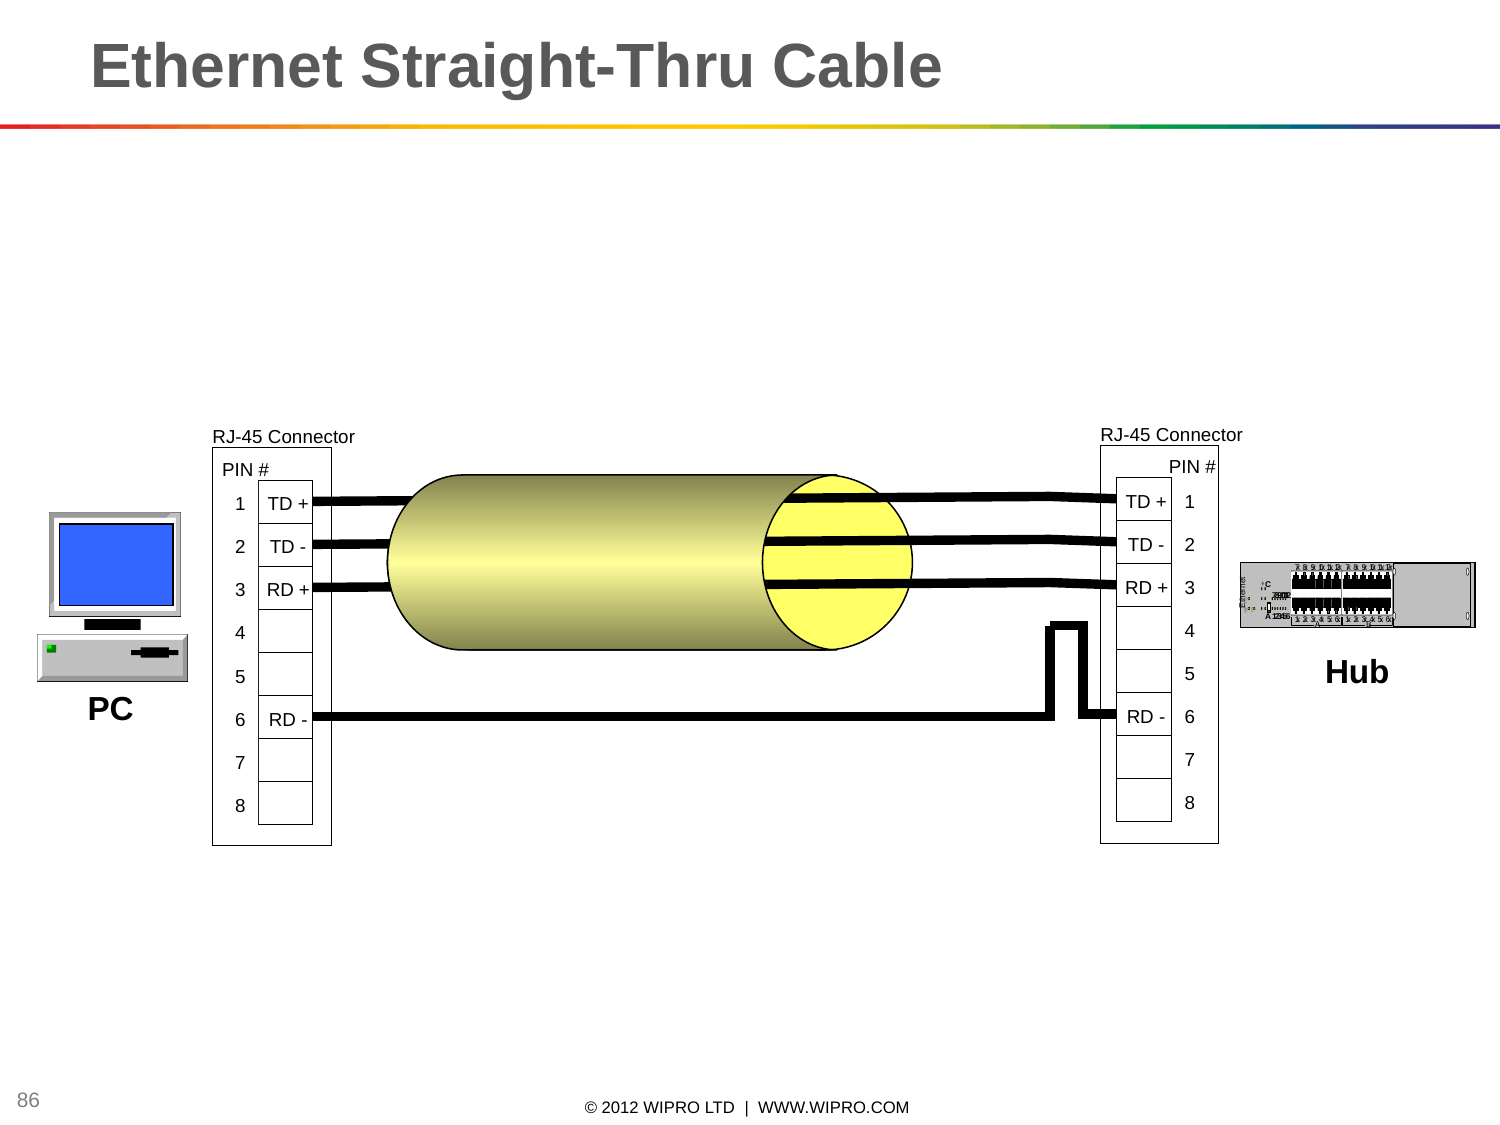

86
# Ethernet Straight-Thru Cable
RJ-45 Connector

PIN #

TD +
1

TD -
2

RD +
3

4

5

RD -
6

7

8
RJ-45 Connector

PIN #

1
TD +

2
TD -

3
RD +

4

5

6
RD -

7

8

7
x
8
x
9
x
1
0
x
1
1
x
1
2
x
7
x
8
x
9
x
1
0
x
1
1
x
1
2
x

t

e
n
C

r

e

7
8
9
1
0
1
1
1
2
h
t

E

A
1
2
3
4
5
6
1
x
2
x
3
x
4
x
5
x
6
x
1
x
2
x
3
x
4
x
5
x
6
x

A
B

Hub
PC